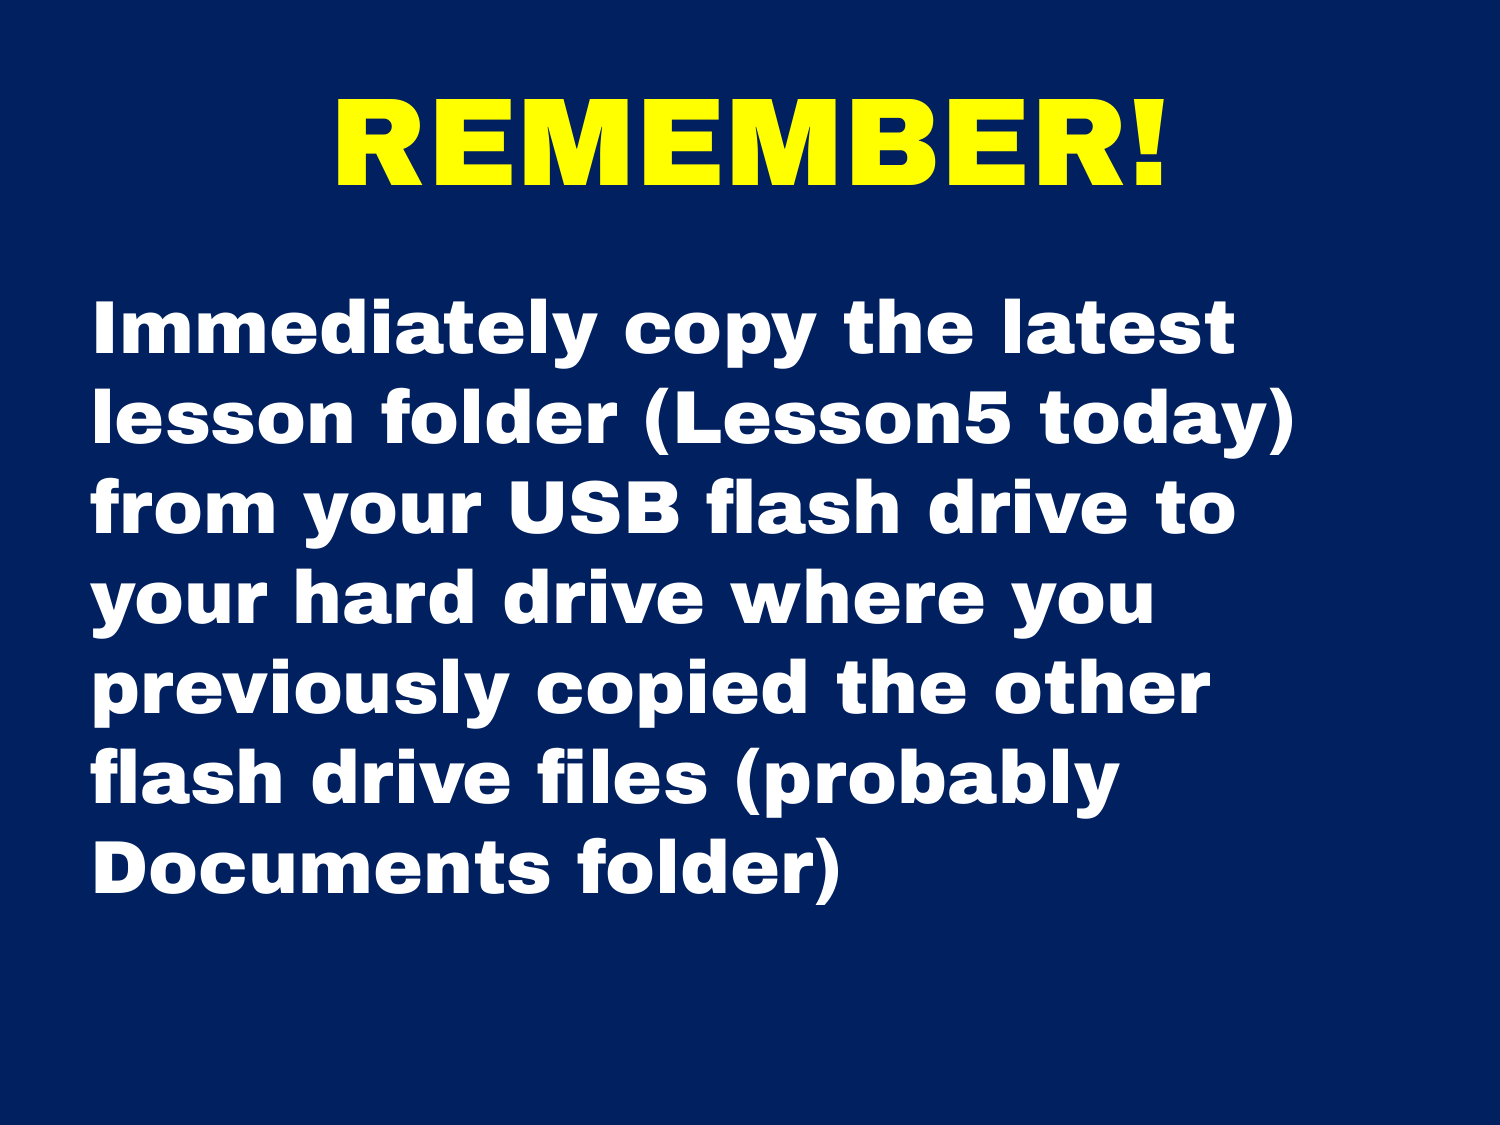

# REMEMBER!
Immediately copy the latest lesson folder (Lesson5 today)  from your USB flash drive to your hard drive where you previously copied the other flash drive files (probably Documents folder)